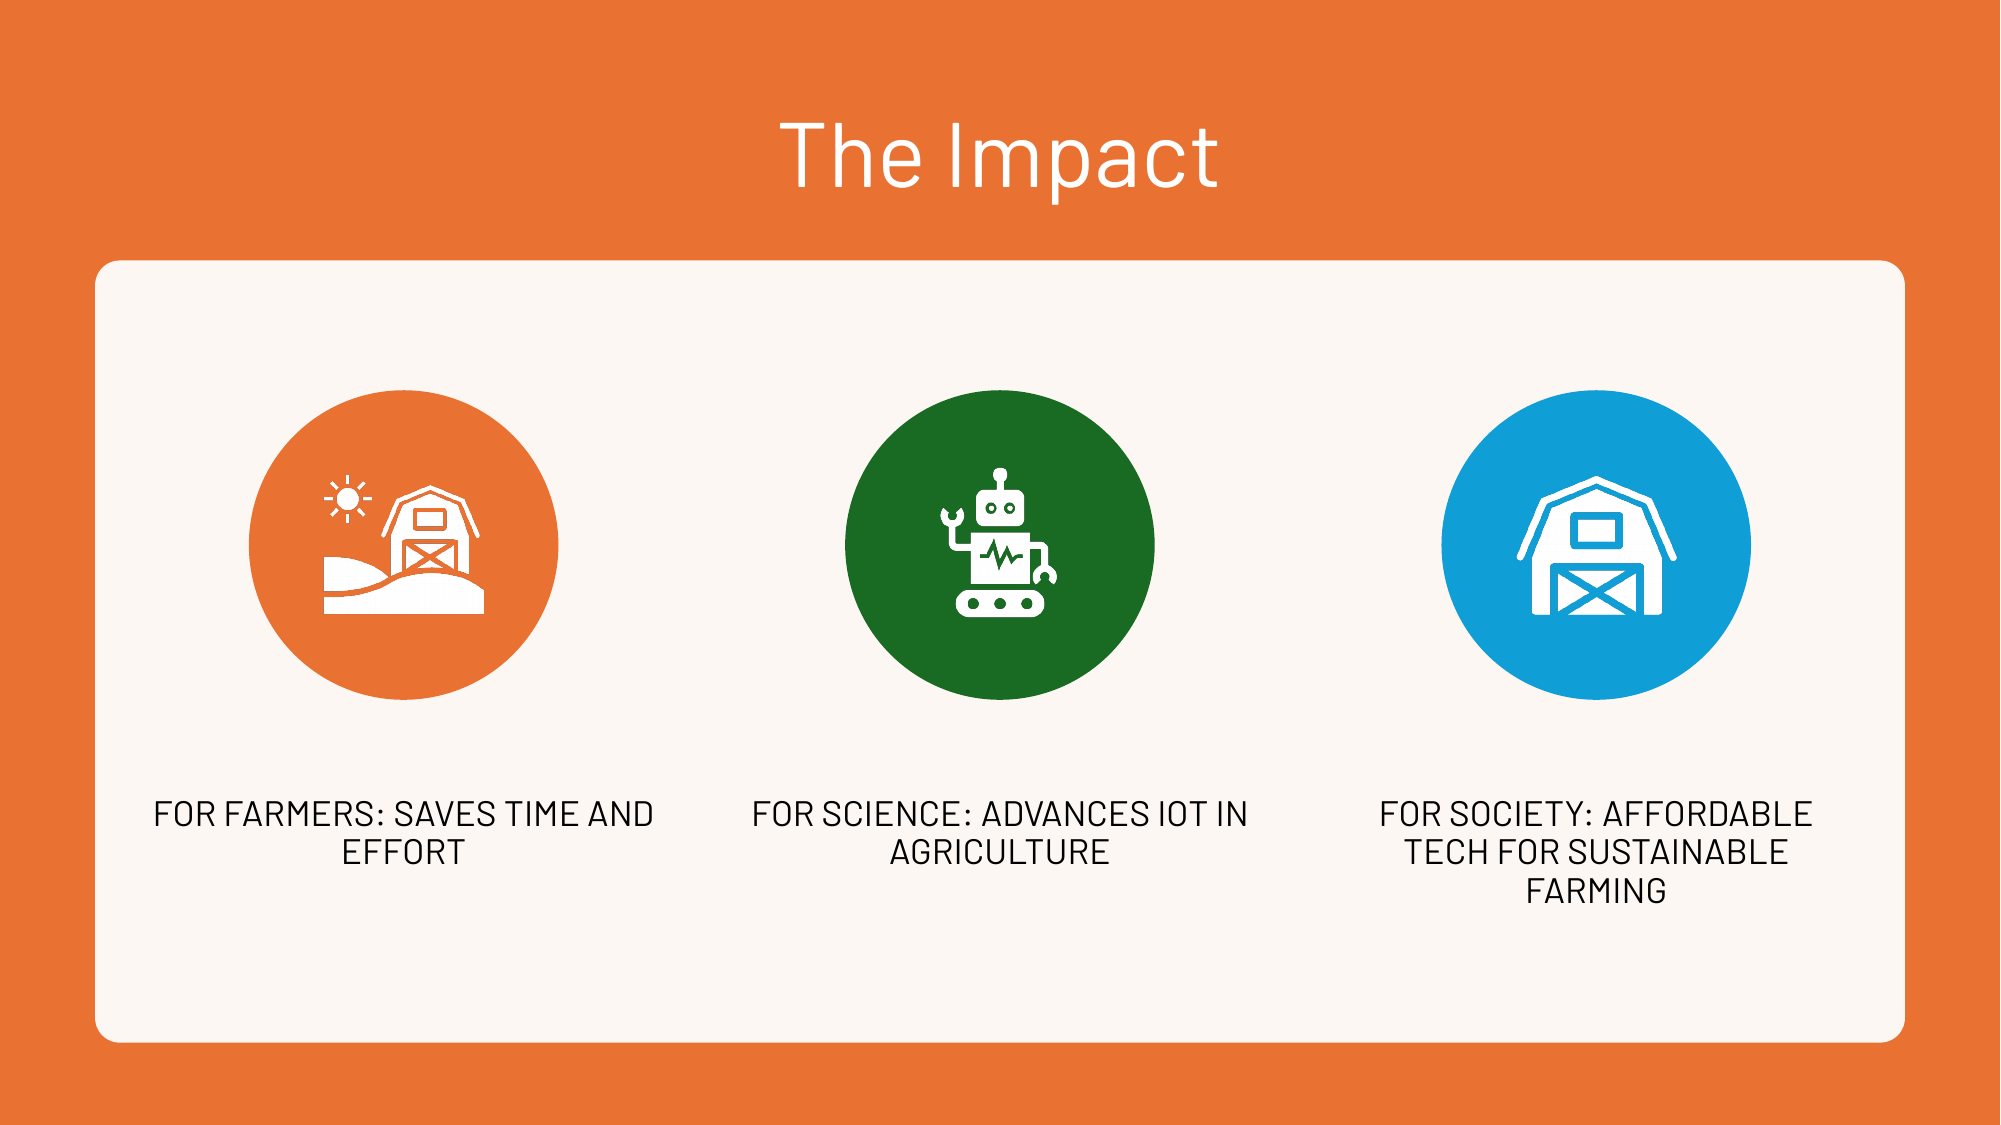

# The Impact

For Farmers: Saves time and effort
For Science: Advances IoT in agriculture
For Society: Affordable tech for sustainable farming